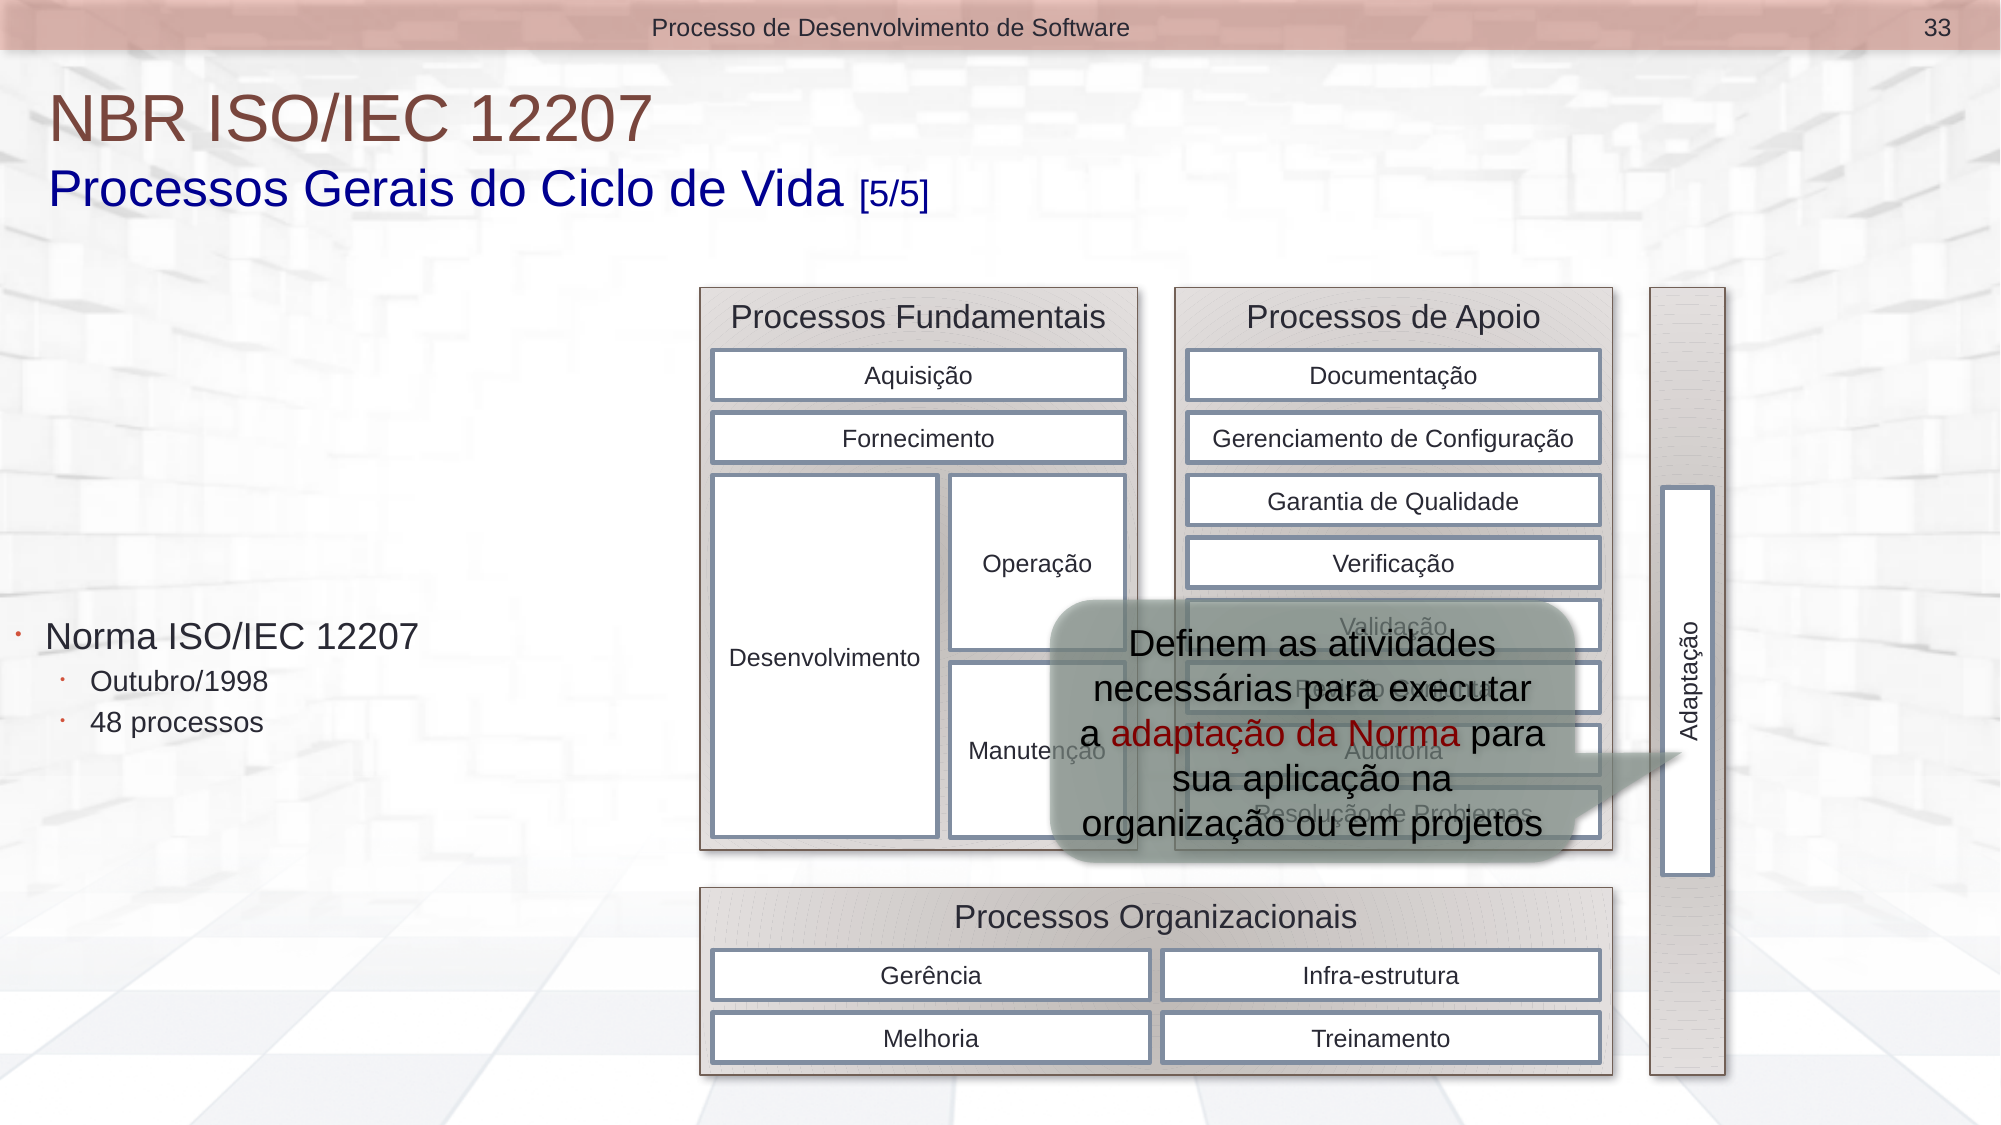

33
Processo de Desenvolvimento de Software
# NBR ISO/IEC 12207 Processos Gerais do Ciclo de Vida [5/5]
Norma ISO/IEC 12207
Outubro/1998
48 processos
Processos Fundamentais
Aquisição
Fornecimento
Desenvolvimento
Operação
Manutenção
Processos de Apoio
Documentação
Gerenciamento de Configuração
Garantia de Qualidade
Verificação
Validação
Revisão Conjunta
Auditoria
Resolução de Problemas

Adaptação
Processos Organizacionais
Gerência
Infra-estrutura
Melhoria
Treinamento
Definem as atividades necessárias para executar a adaptação da Norma para sua aplicação na organização ou em projetos